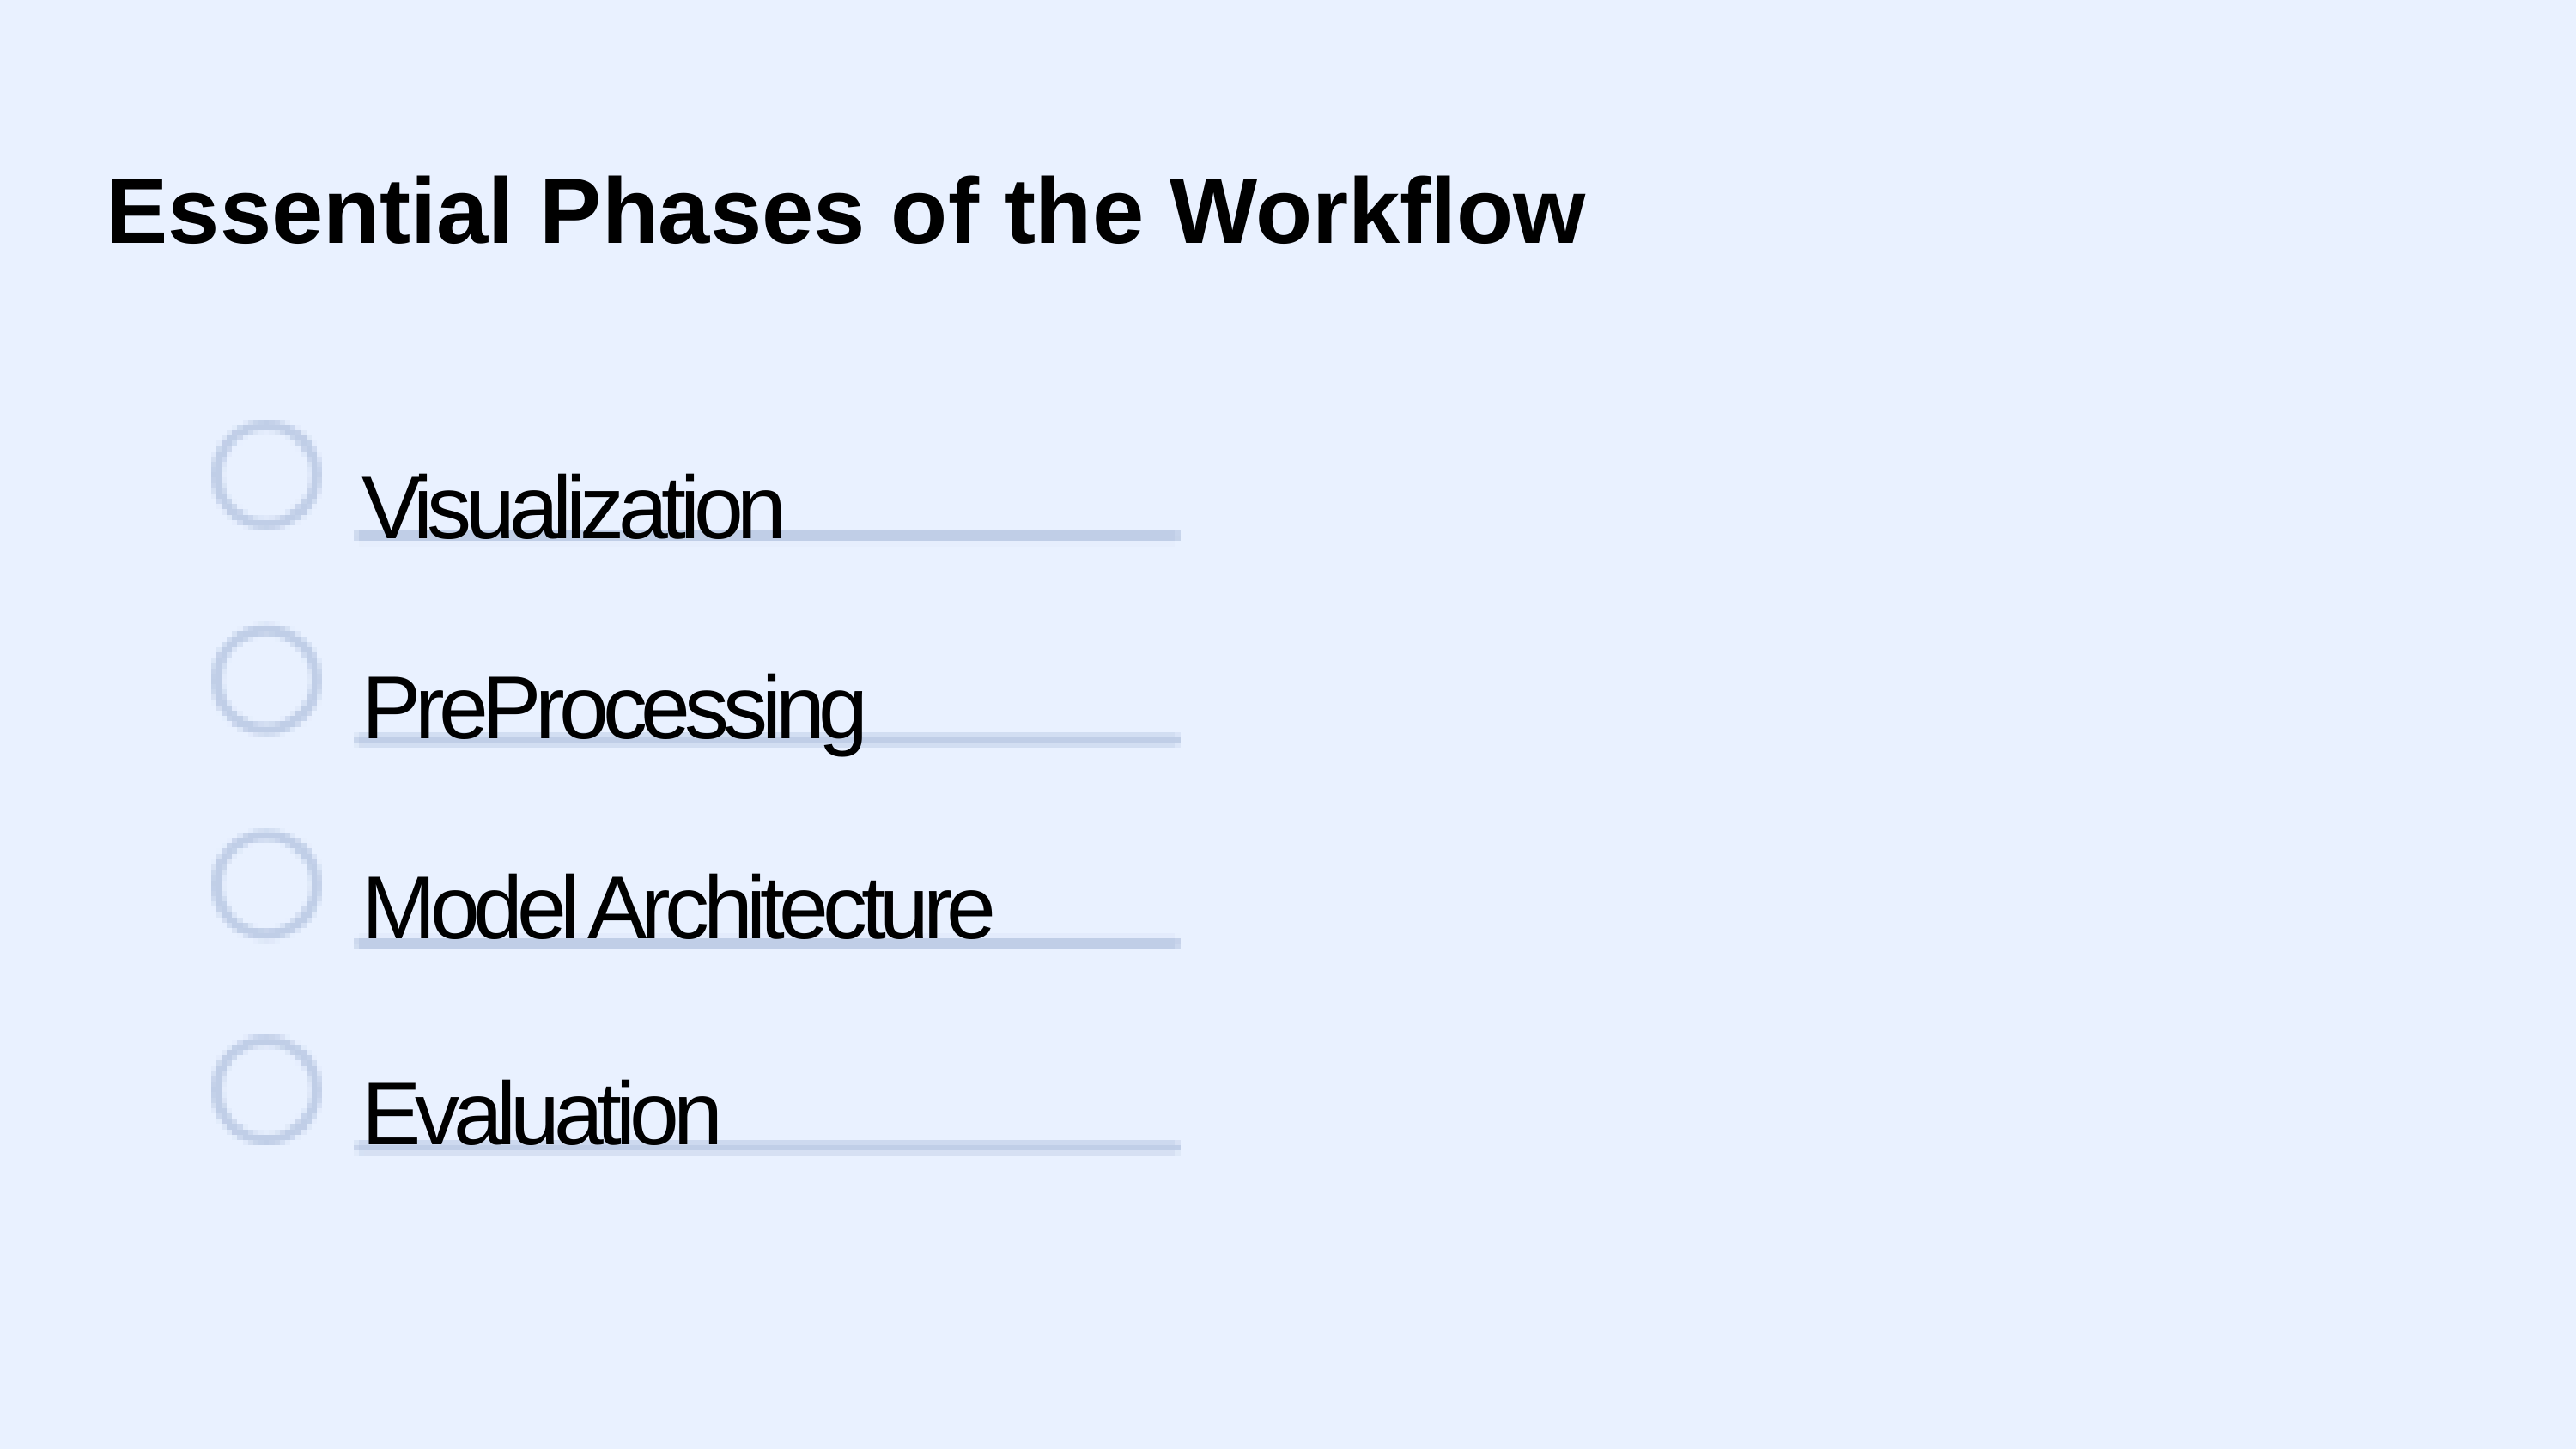

Essential Phases of the Workflow

Visualization
PreProcessing
Model Architecture
Evaluation